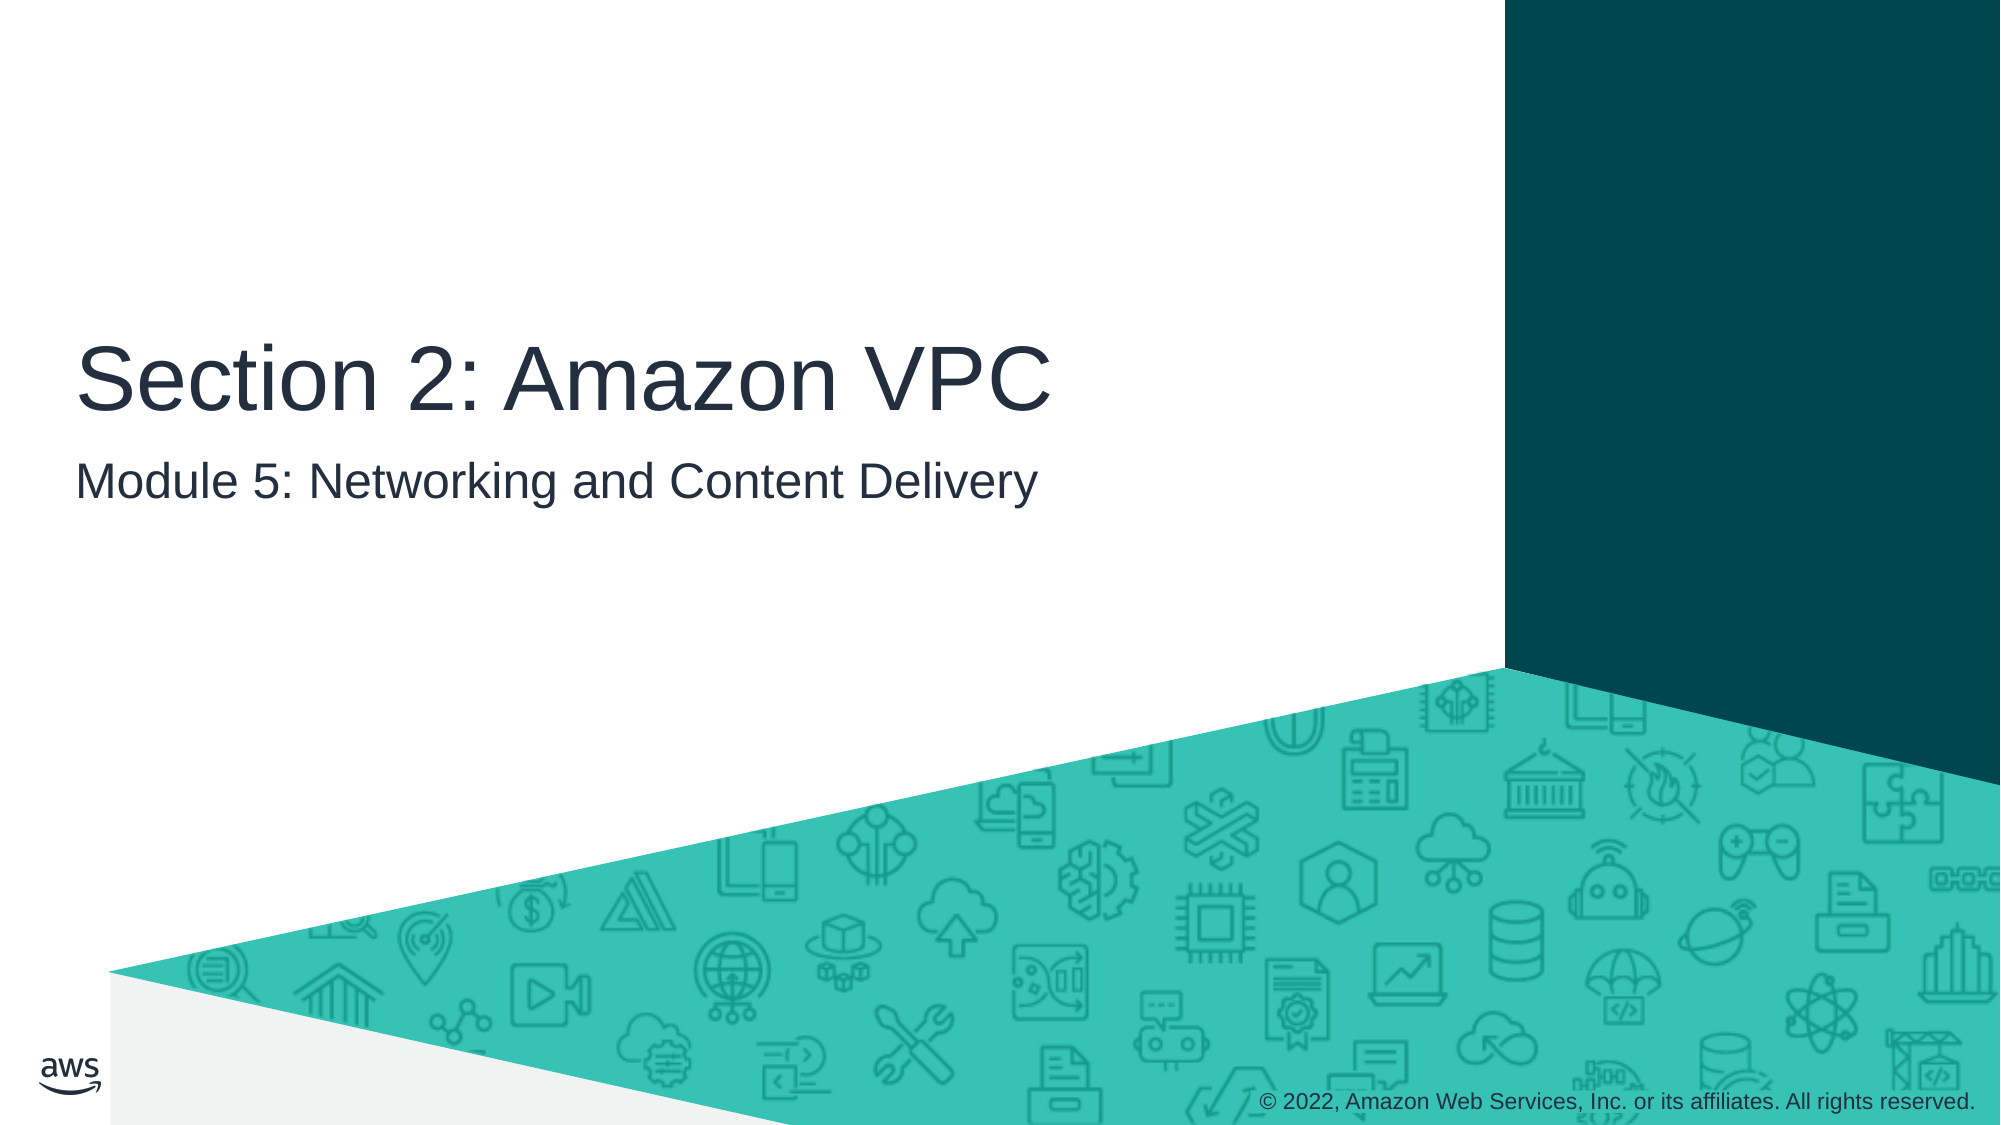

# Section 2: Amazon VPC
Module 5: Networking and Content Delivery